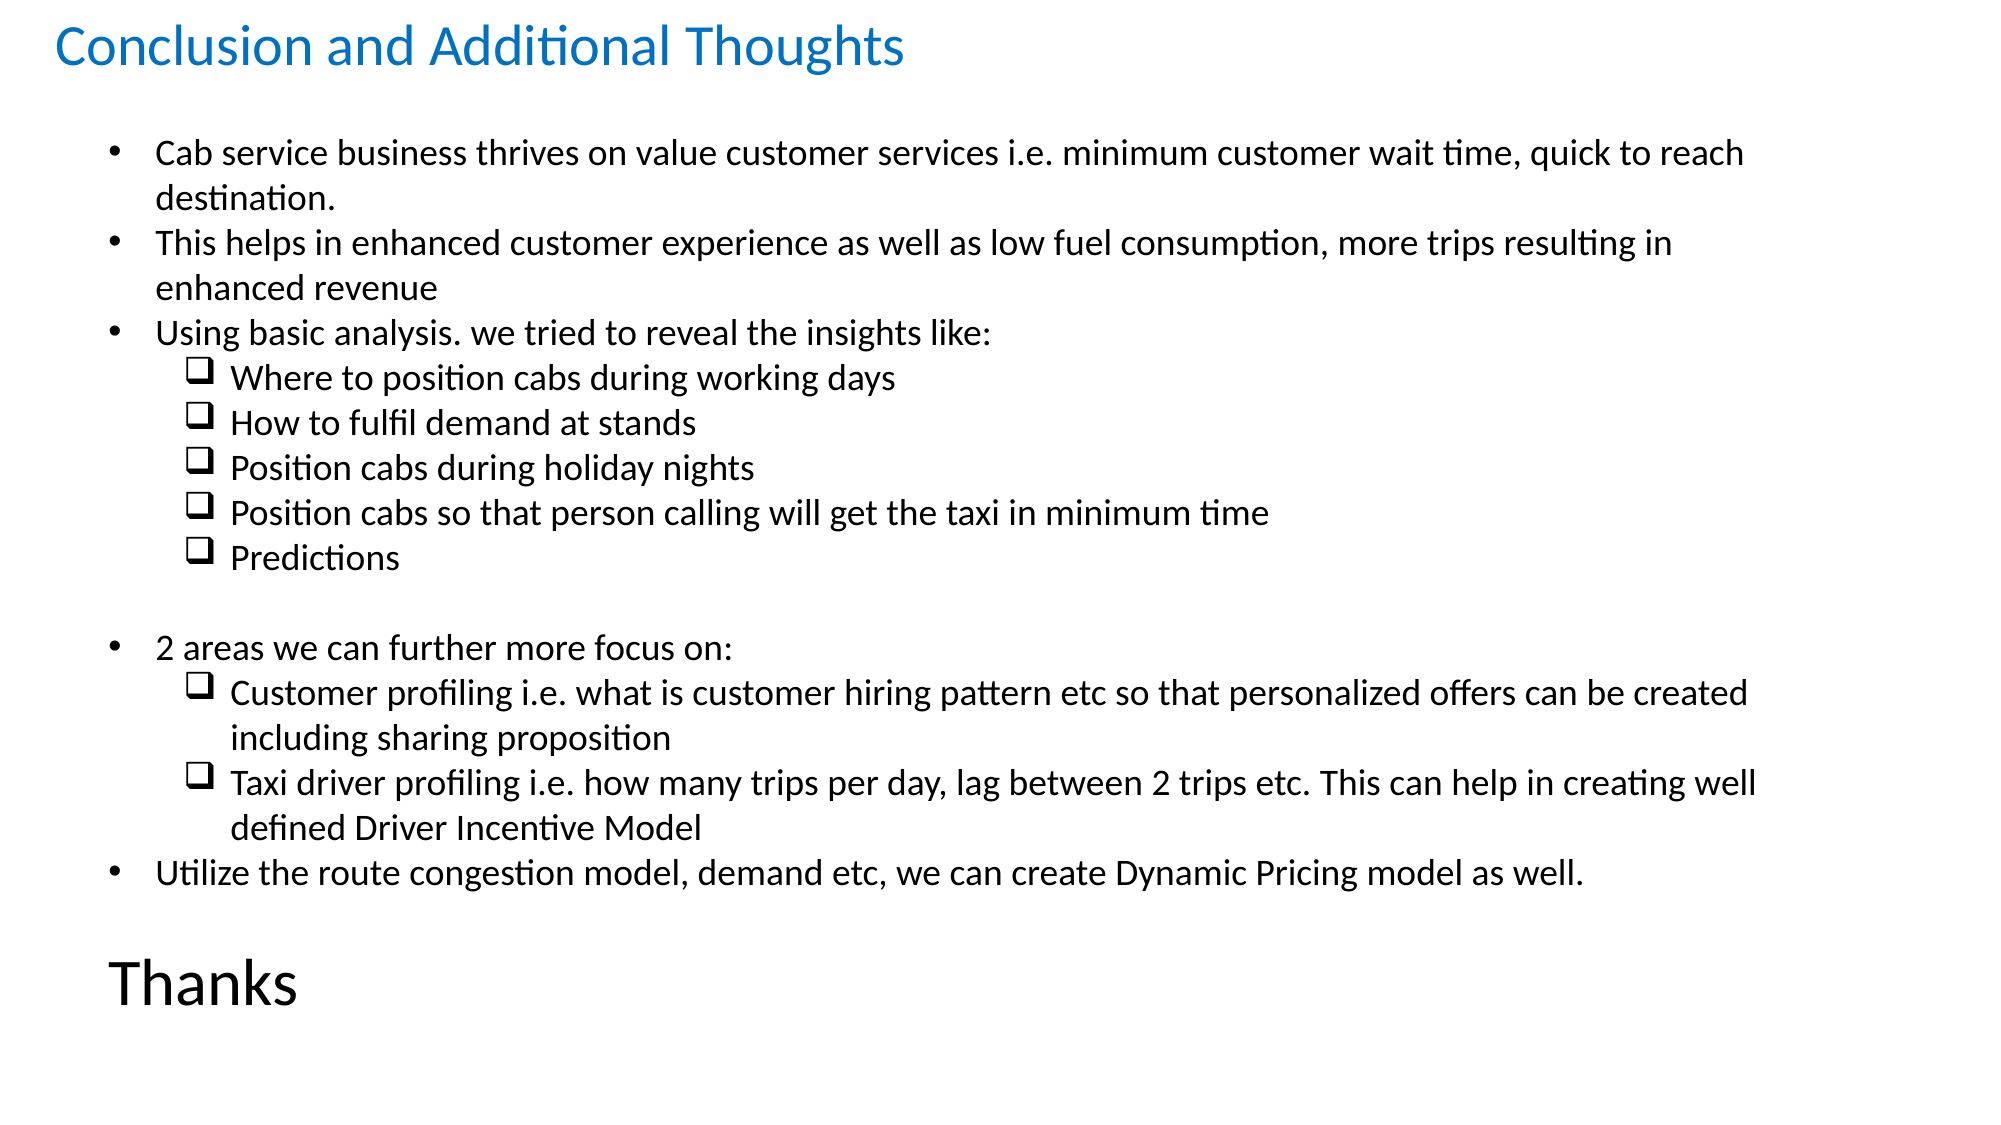

Conclusion and Additional Thoughts
Cab service business thrives on value customer services i.e. minimum customer wait time, quick to reach destination.
This helps in enhanced customer experience as well as low fuel consumption, more trips resulting in enhanced revenue
Using basic analysis. we tried to reveal the insights like:
Where to position cabs during working days
How to fulfil demand at stands
Position cabs during holiday nights
Position cabs so that person calling will get the taxi in minimum time
Predictions

2 areas we can further more focus on:
Customer profiling i.e. what is customer hiring pattern etc so that personalized offers can be created including sharing proposition
Taxi driver profiling i.e. how many trips per day, lag between 2 trips etc. This can help in creating well defined Driver Incentive Model
Utilize the route congestion model, demand etc, we can create Dynamic Pricing model as well.

Thanks